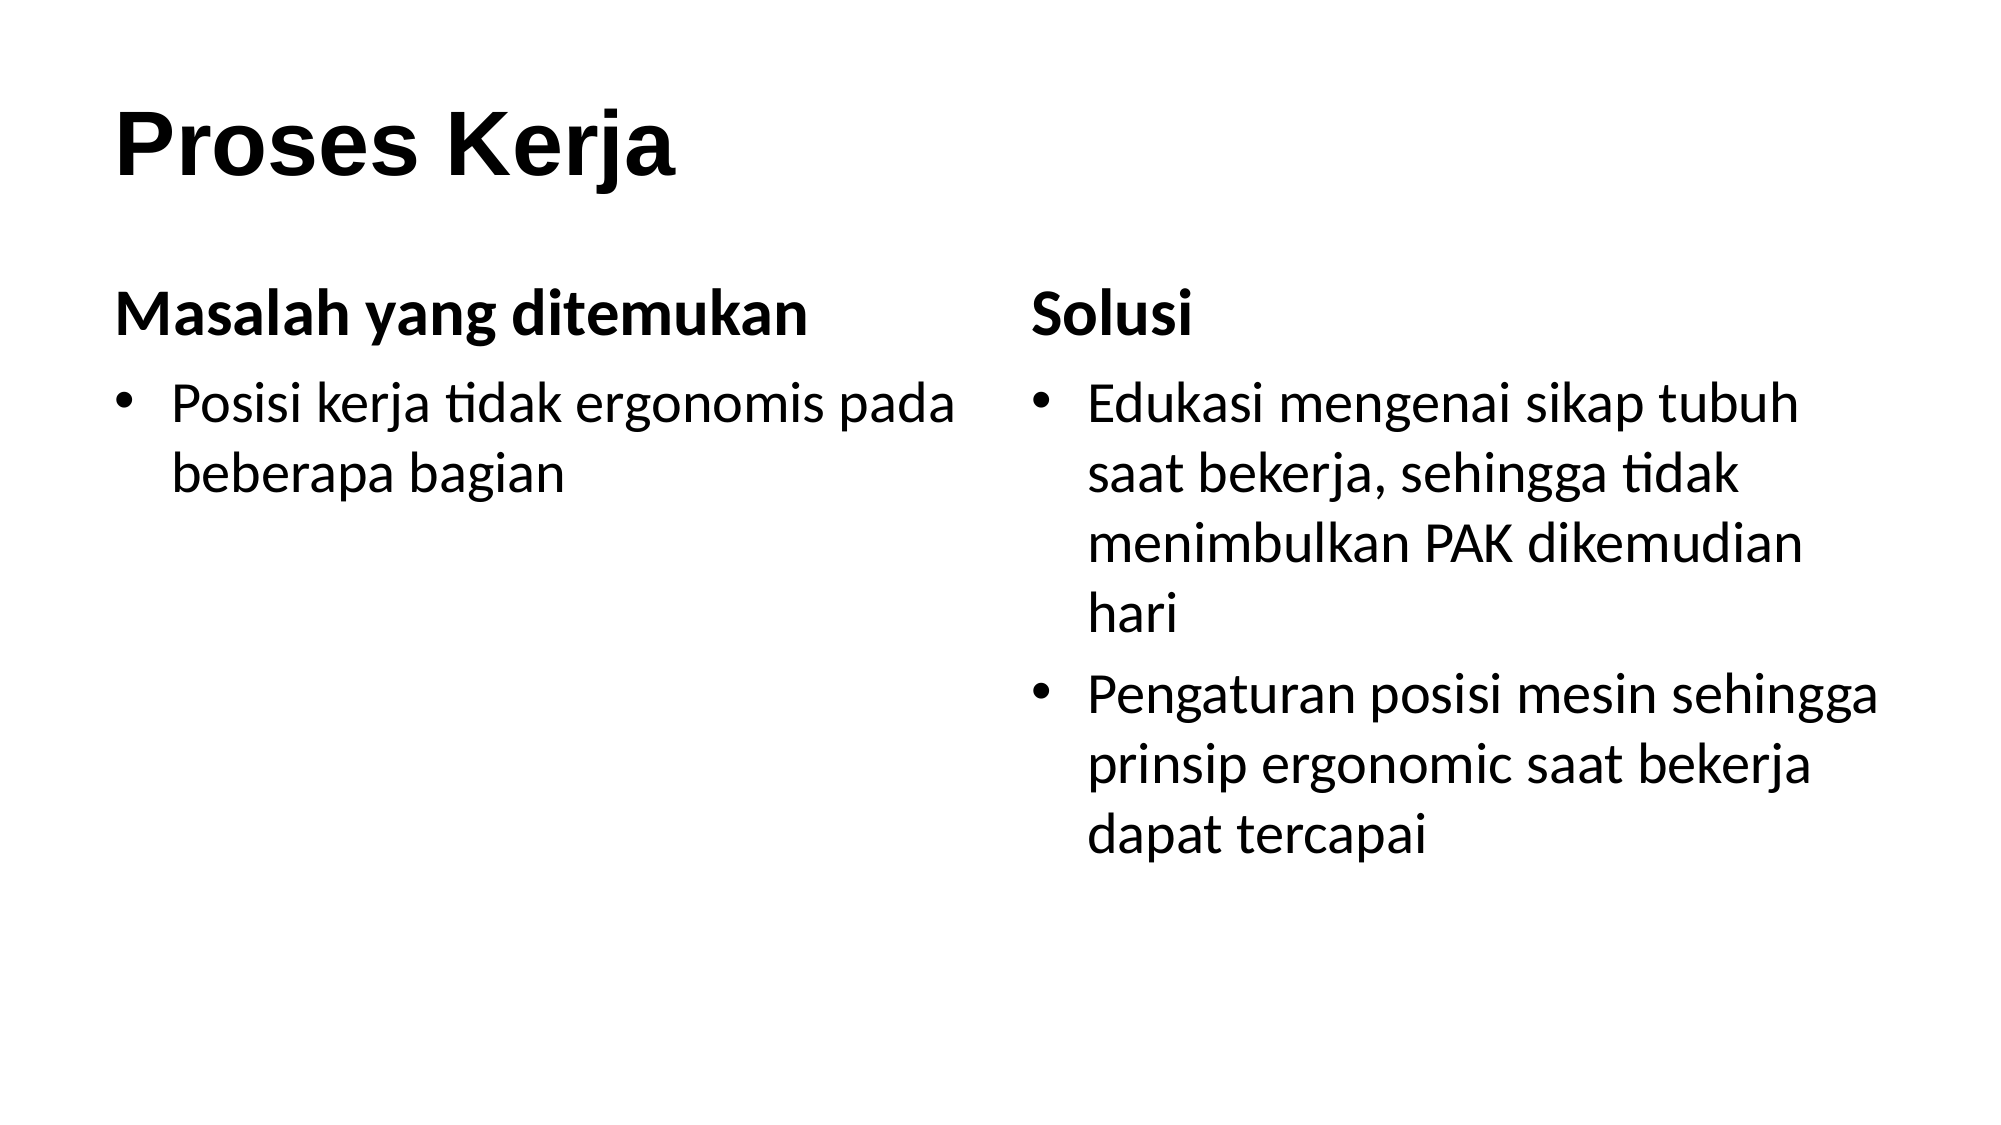

# Proses Kerja
Masalah yang ditemukan
Solusi
Posisi kerja tidak ergonomis pada beberapa bagian

Edukasi mengenai sikap tubuh saat bekerja, sehingga tidak menimbulkan PAK dikemudian hari
Pengaturan posisi mesin sehingga prinsip ergonomic saat bekerja dapat tercapai